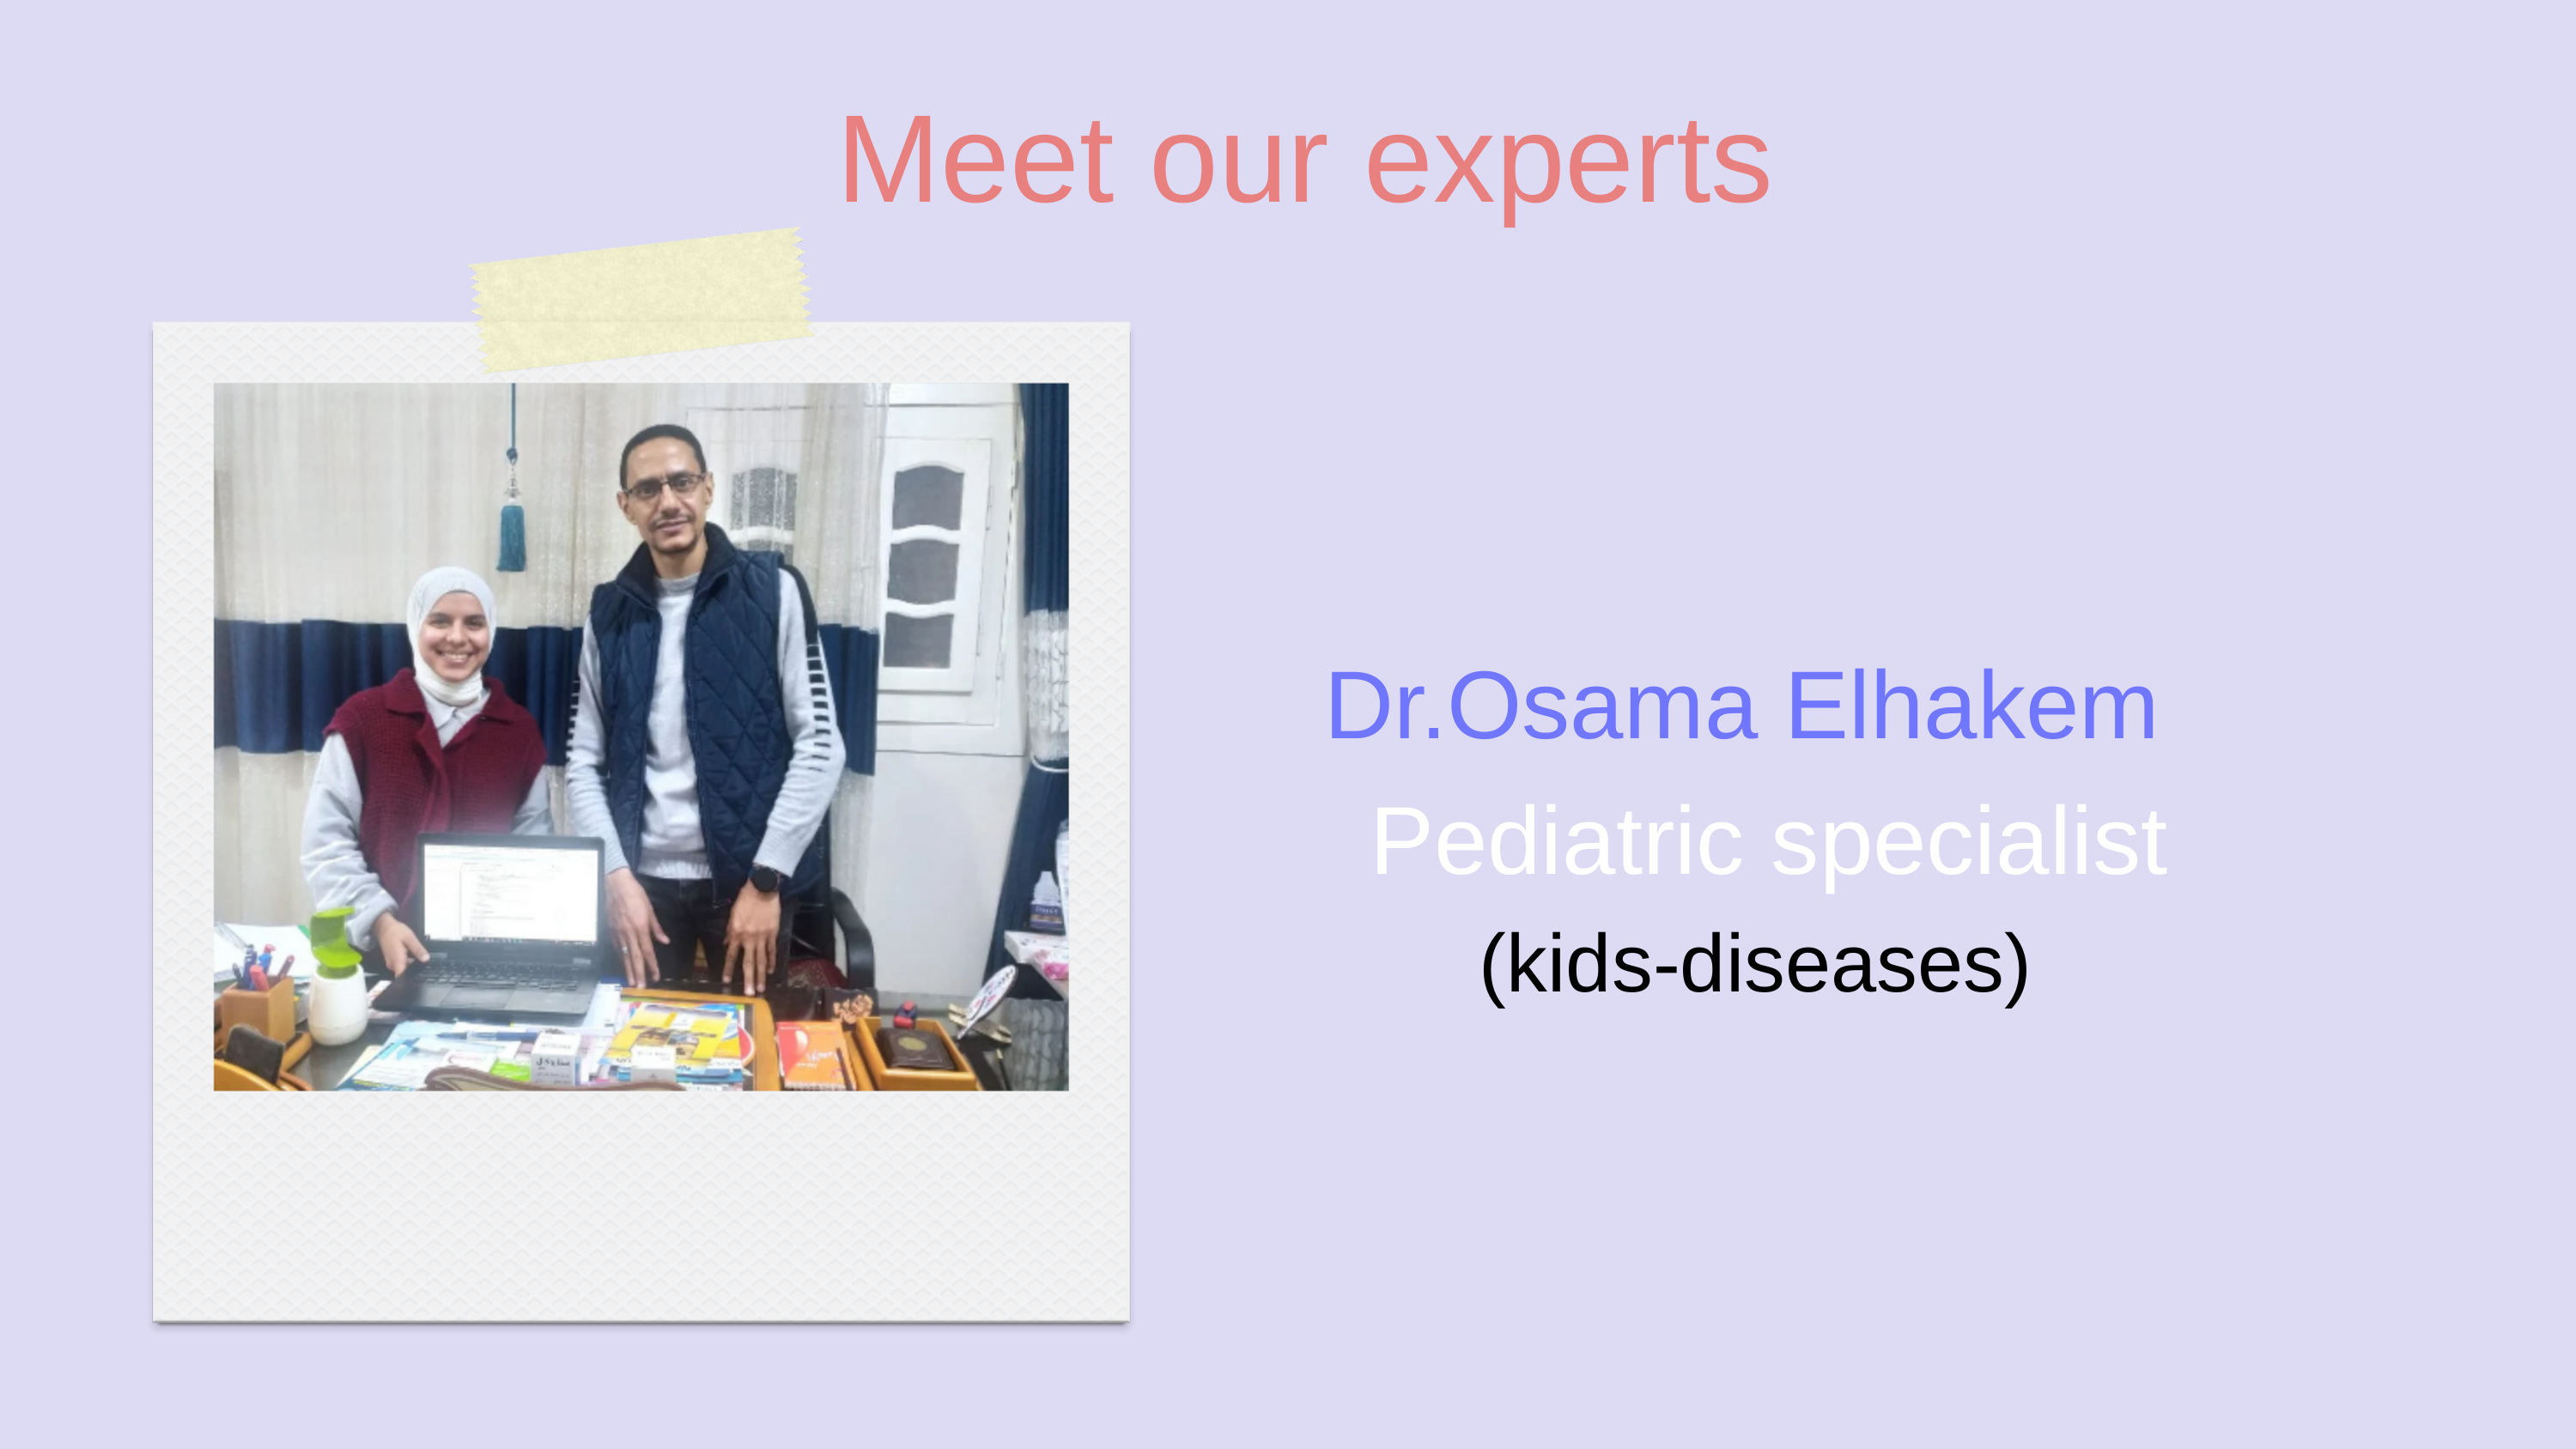

Meet our experts

Dr.Osama Elhakem
 Pediatric specialist
(kids-diseases)